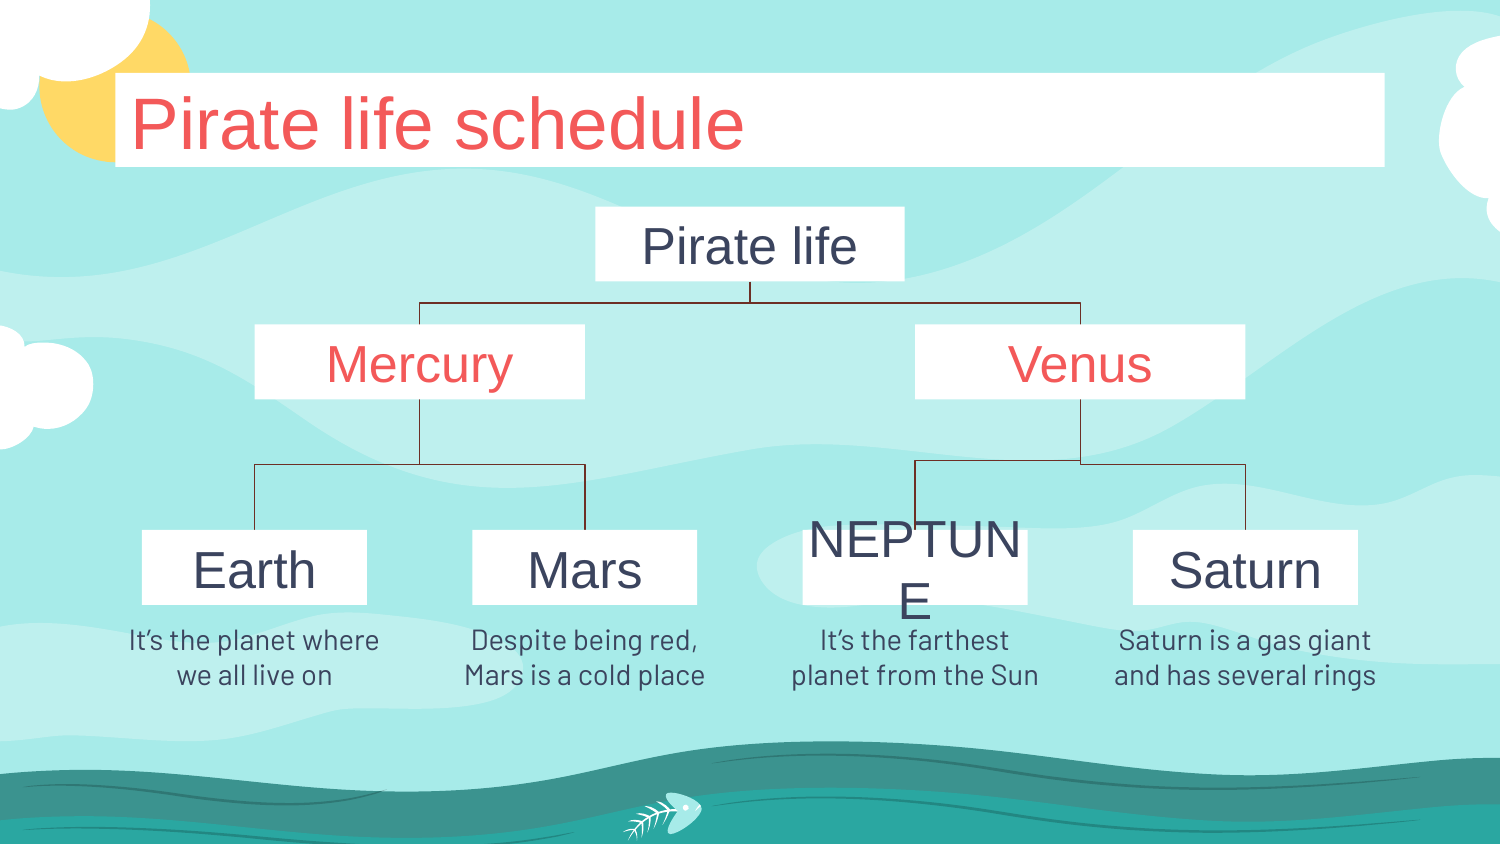

# Pirate life schedule
Pirate life
Mercury
Venus
Earth
Mars
NEPTUNE
Saturn
It’s the planet where we all live on
Despite being red, Mars is a cold place
It’s the farthest planet from the Sun
Saturn is a gas giant and has several rings